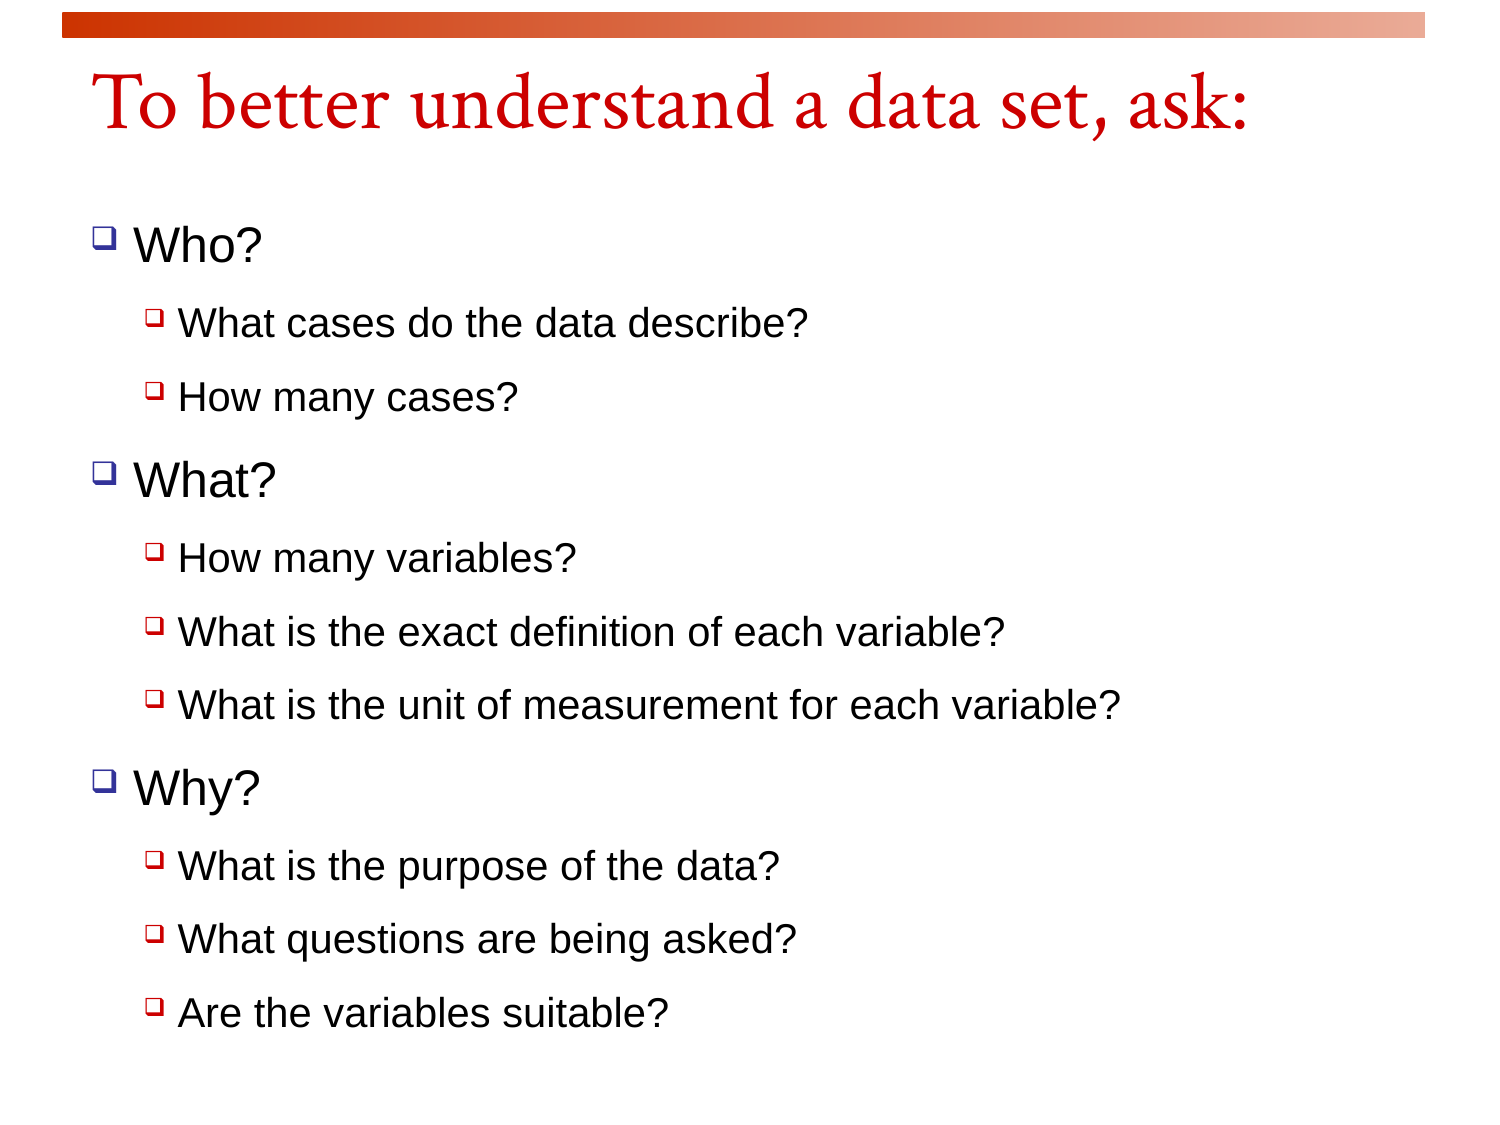

Who?
 What cases do the data describe?
 How many cases?
 What?
 How many variables?
 What is the exact definition of each variable?
 What is the unit of measurement for each variable?
 Why?
 What is the purpose of the data?
 What questions are being asked?
 Are the variables suitable?

To better understand a data set, ask: